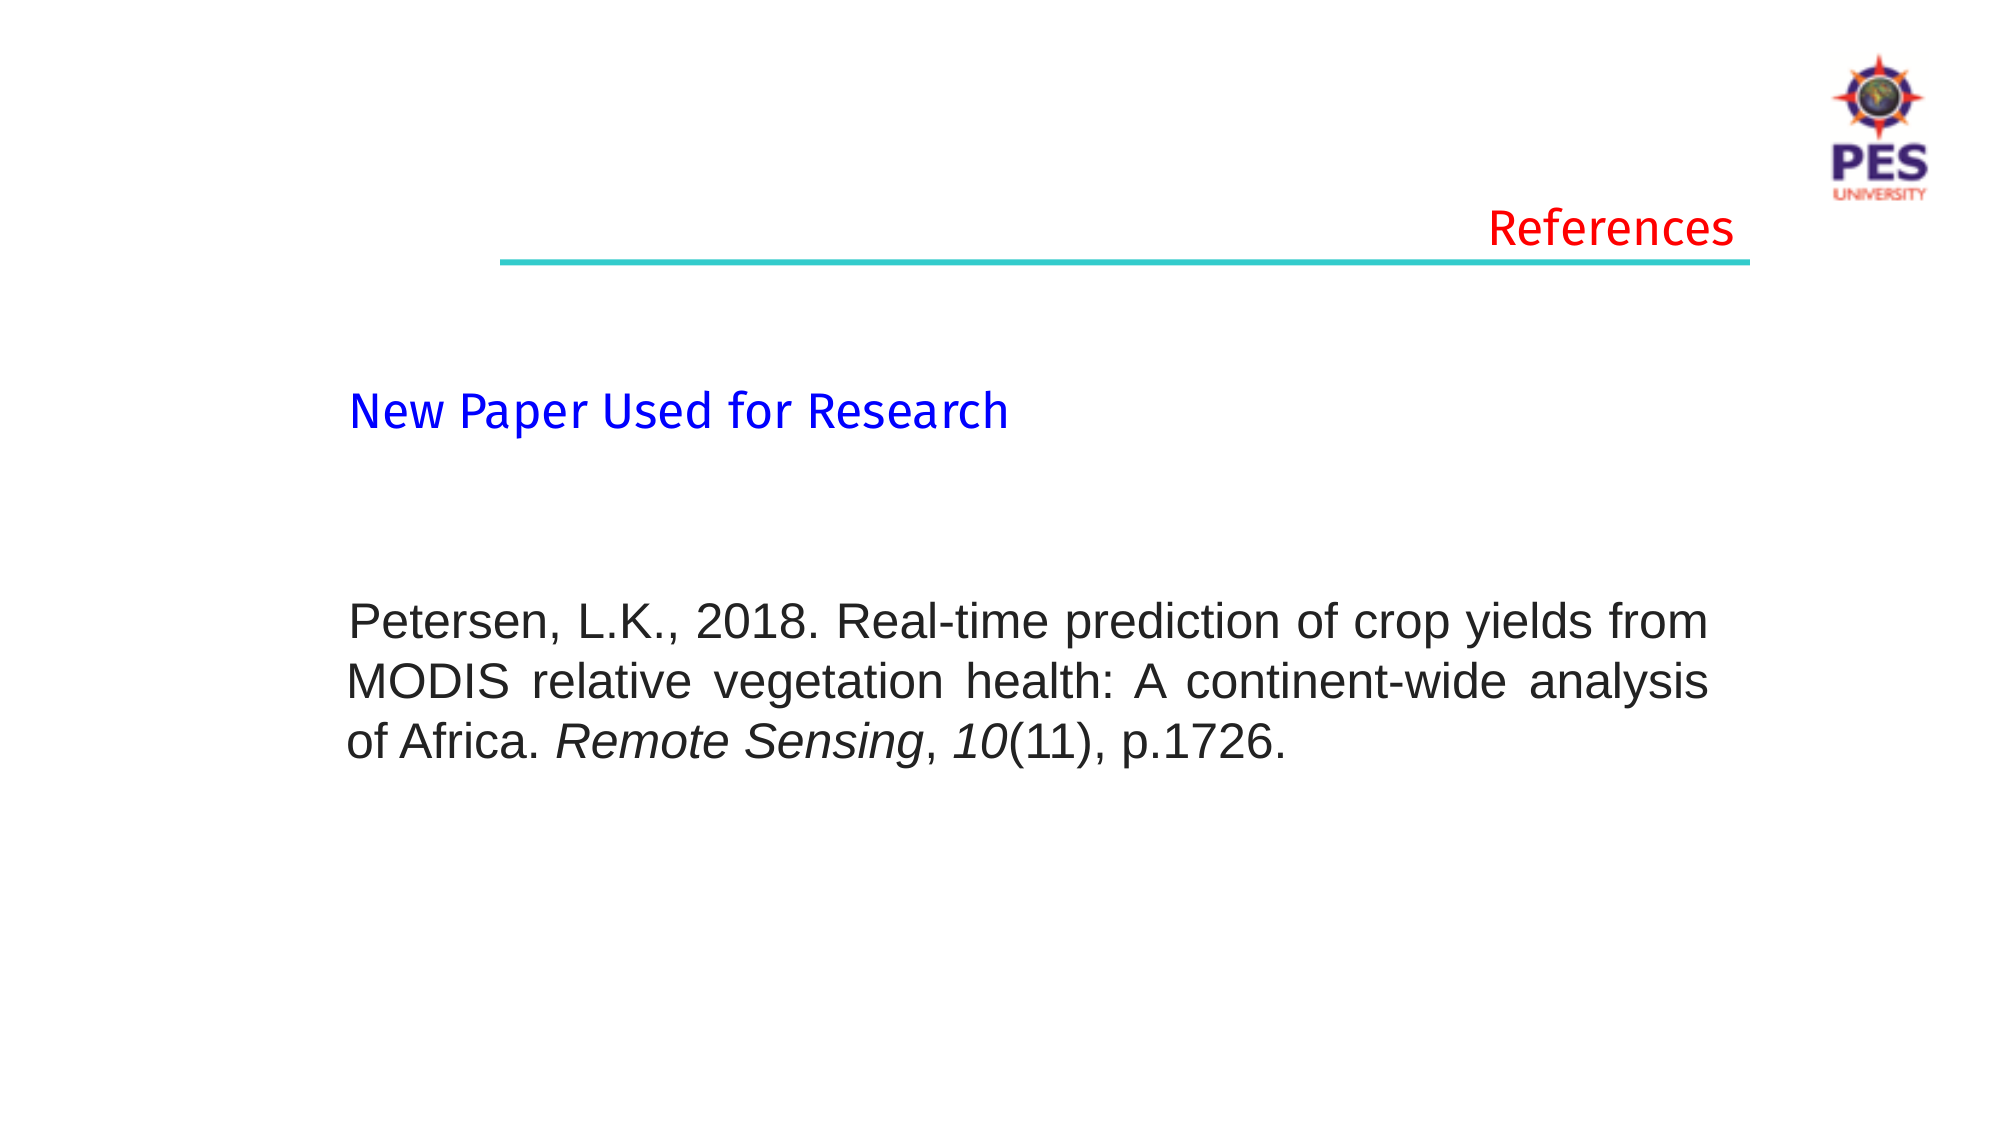

References

New Paper Used for Research

Petersen, L.K., 2018. Real-time prediction of crop yields from MODIS relative vegetation health: A continent-wide analysis of Africa. Remote Sensing, 10(11), p.1726.